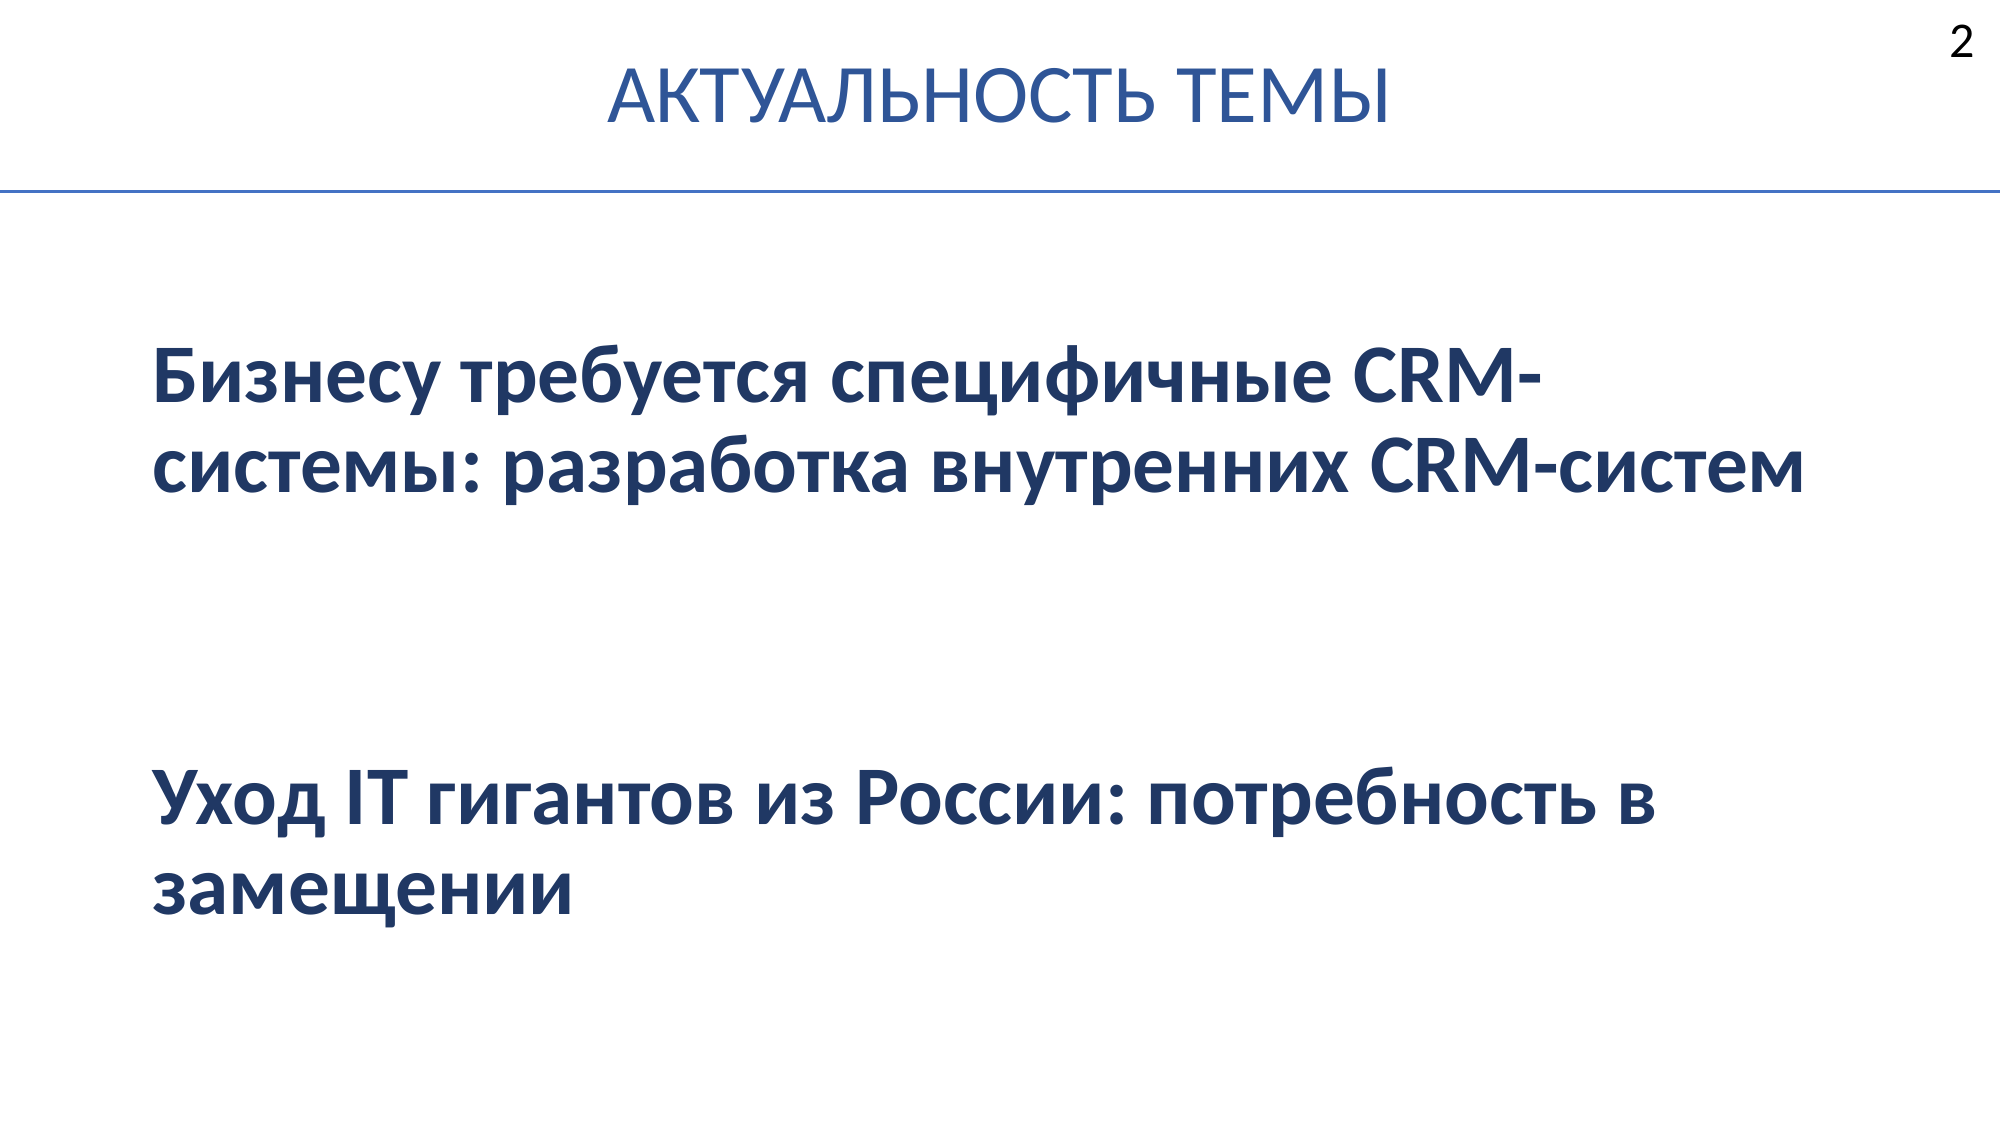

2
# АКТУАЛЬНОСТЬ ТЕМЫ
Бизнесу требуется специфичные CRM-системы: разработка внутренних CRM-систем

Уход IT гигантов из России: потребность в замещении